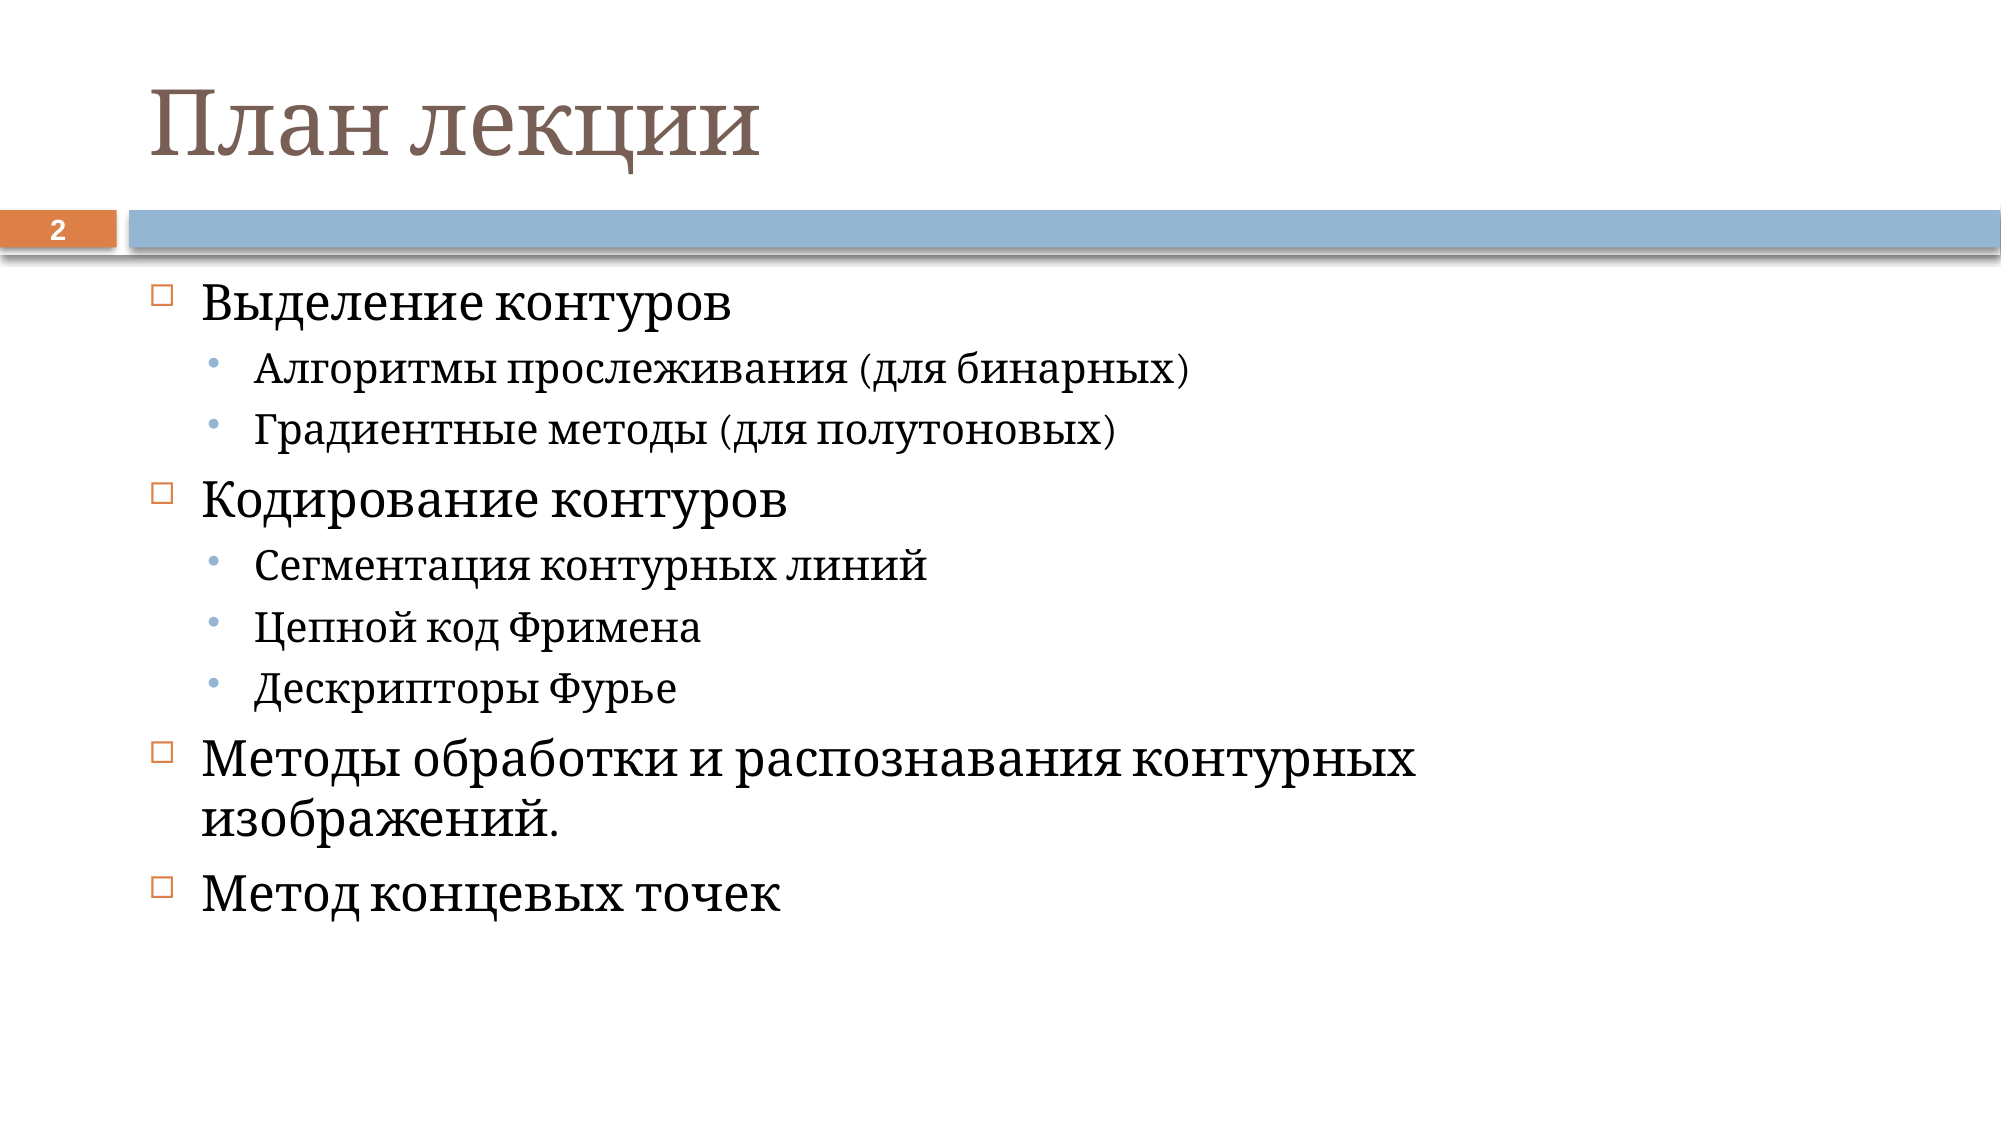

# План лекции
2
Выделение контуров
Алгоритмы прослеживания (для бинарных)
Градиентные методы (для полутоновых)
Кодирование контуров
Сегментация контурных линий
Цепной код Фримена
Дескрипторы Фурье
Методы обработки и распознавания контурных изображений.
Метод концевых точек